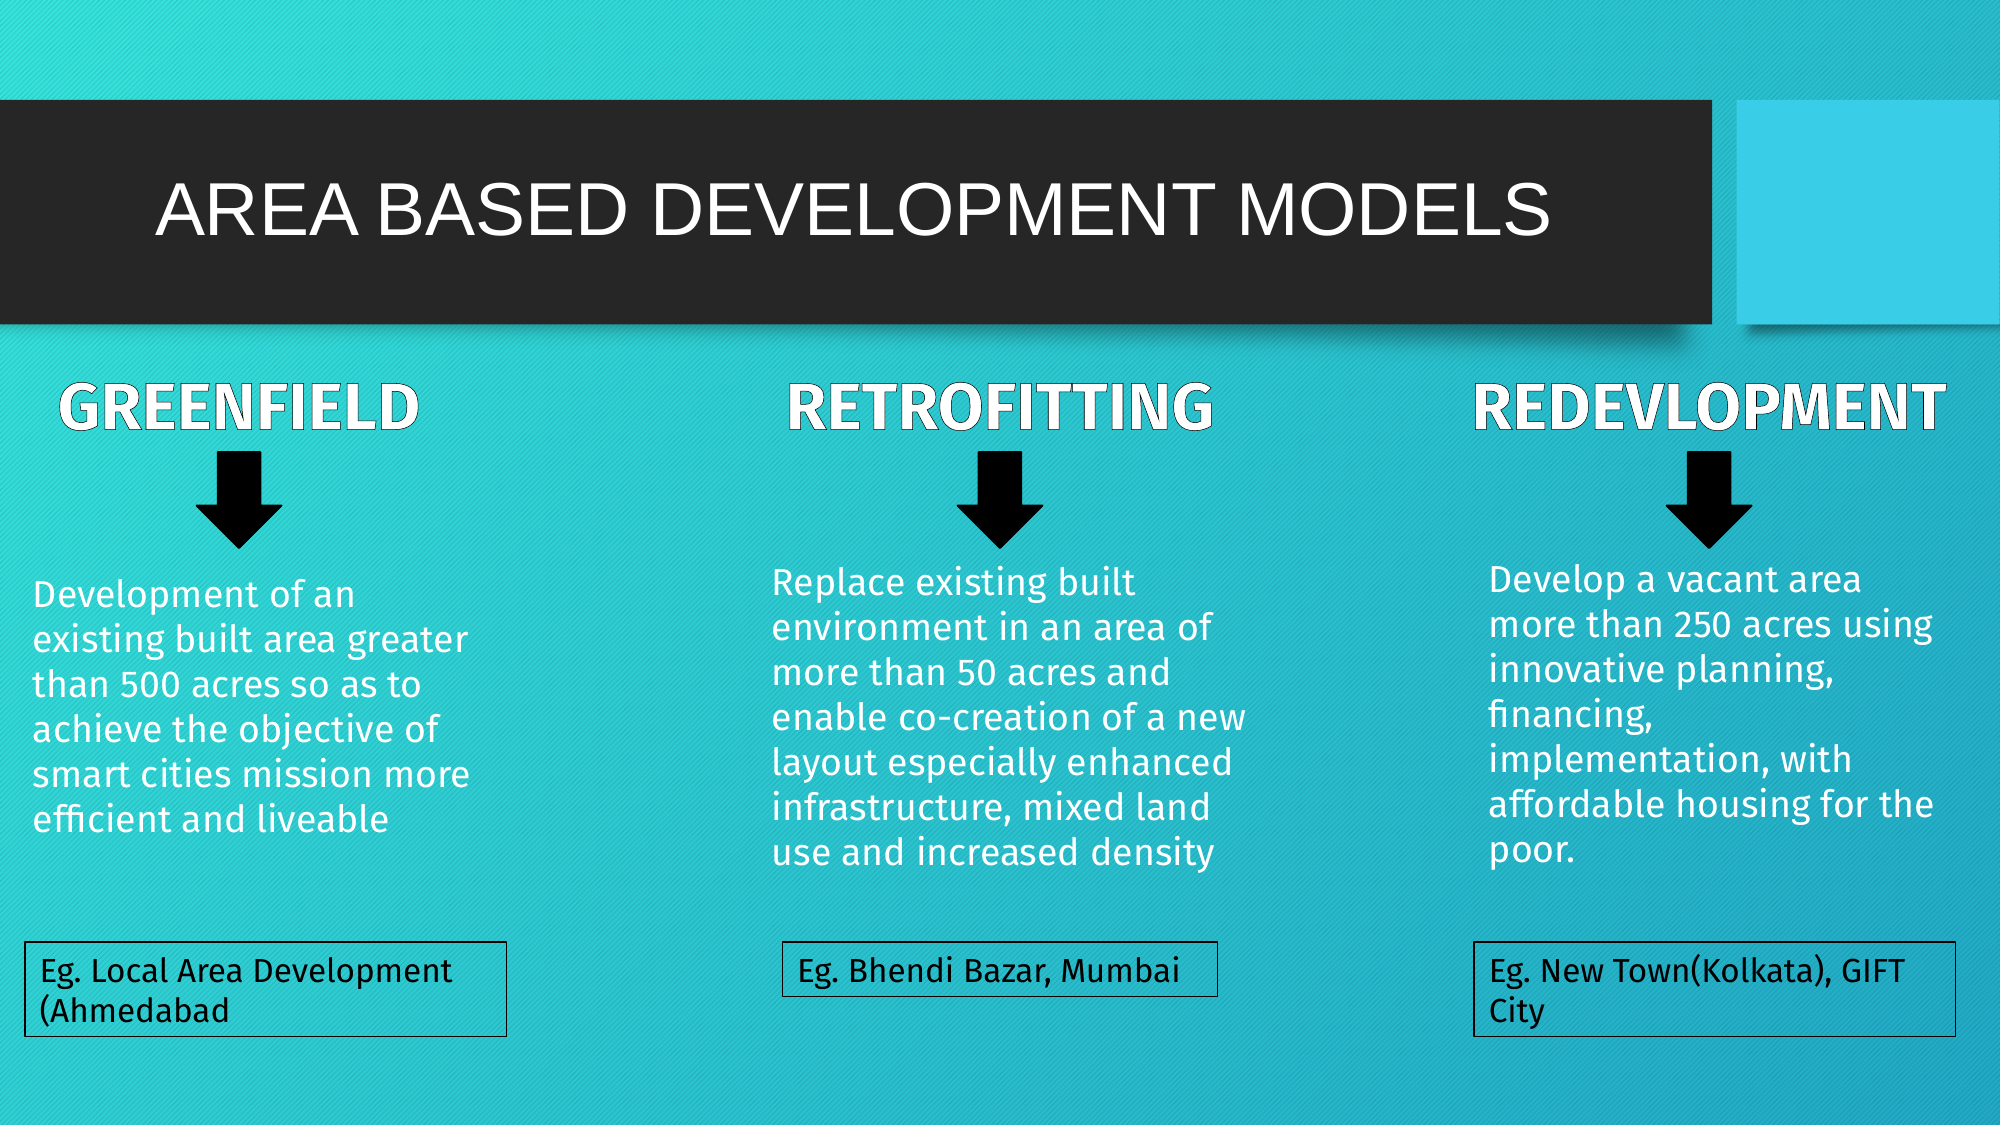

# AREA BASED DEVELOPMENT MODELS
GREENFIELD
RETROFITTING
REDEVLOPMENT

Develop a vacant area more than 250 acres using innovative planning, financing, implementation, with affordable housing for the poor.
Replace existing built environment in an area of more than 50 acres and enable co-creation of a new layout especially enhanced infrastructure, mixed land use and increased density
Development of an existing built area greater than 500 acres so as to achieve the objective of smart cities mission more efficient and liveable
Eg. Local Area Development (Ahmedabad
Eg. Bhendi Bazar, Mumbai
Eg. New Town(Kolkata), GIFT City